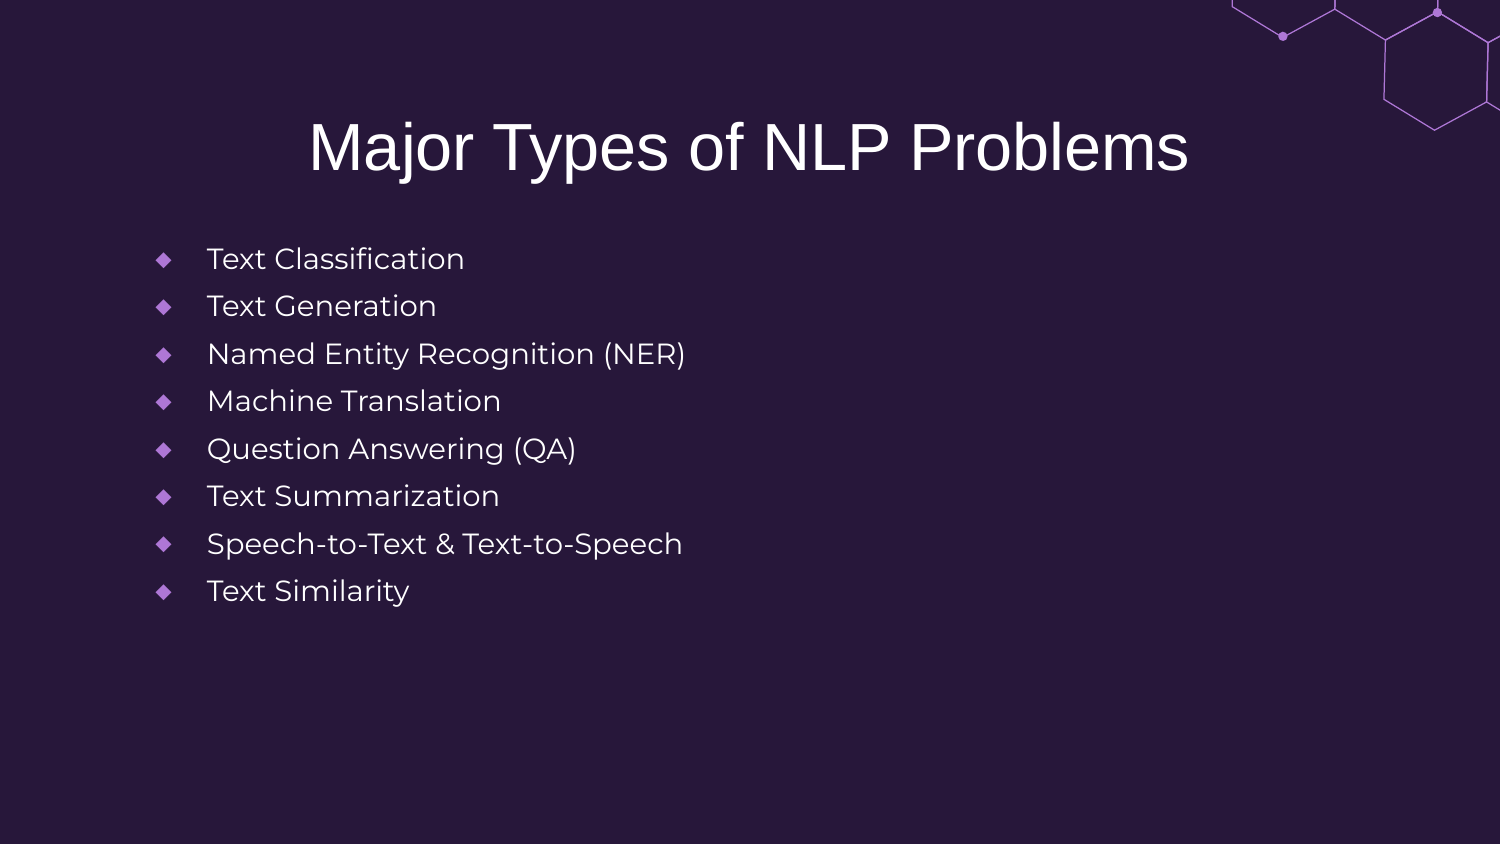

# Major Types of NLP Problems
Text Classification
Text Generation
Named Entity Recognition (NER)
Machine Translation
Question Answering (QA)
Text Summarization
Speech-to-Text & Text-to-Speech
Text Similarity